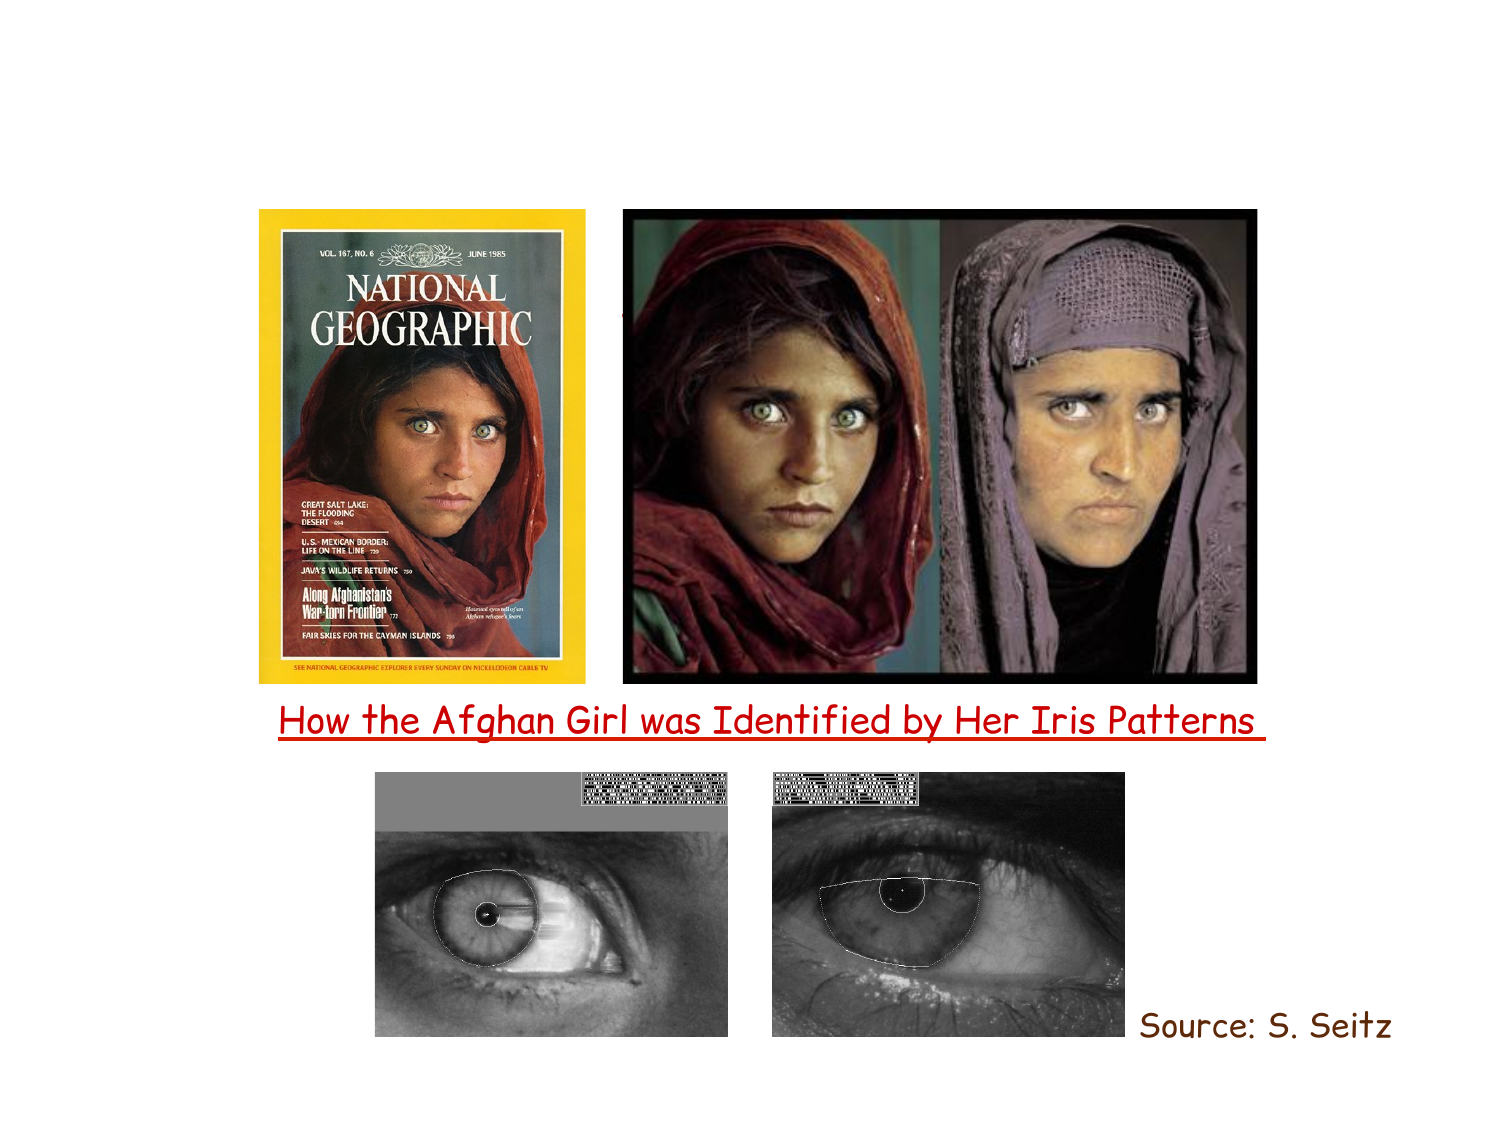

Biometrics

How the Afghan Girl was Identified by Her Iris Patterns

Source: S. Seitz